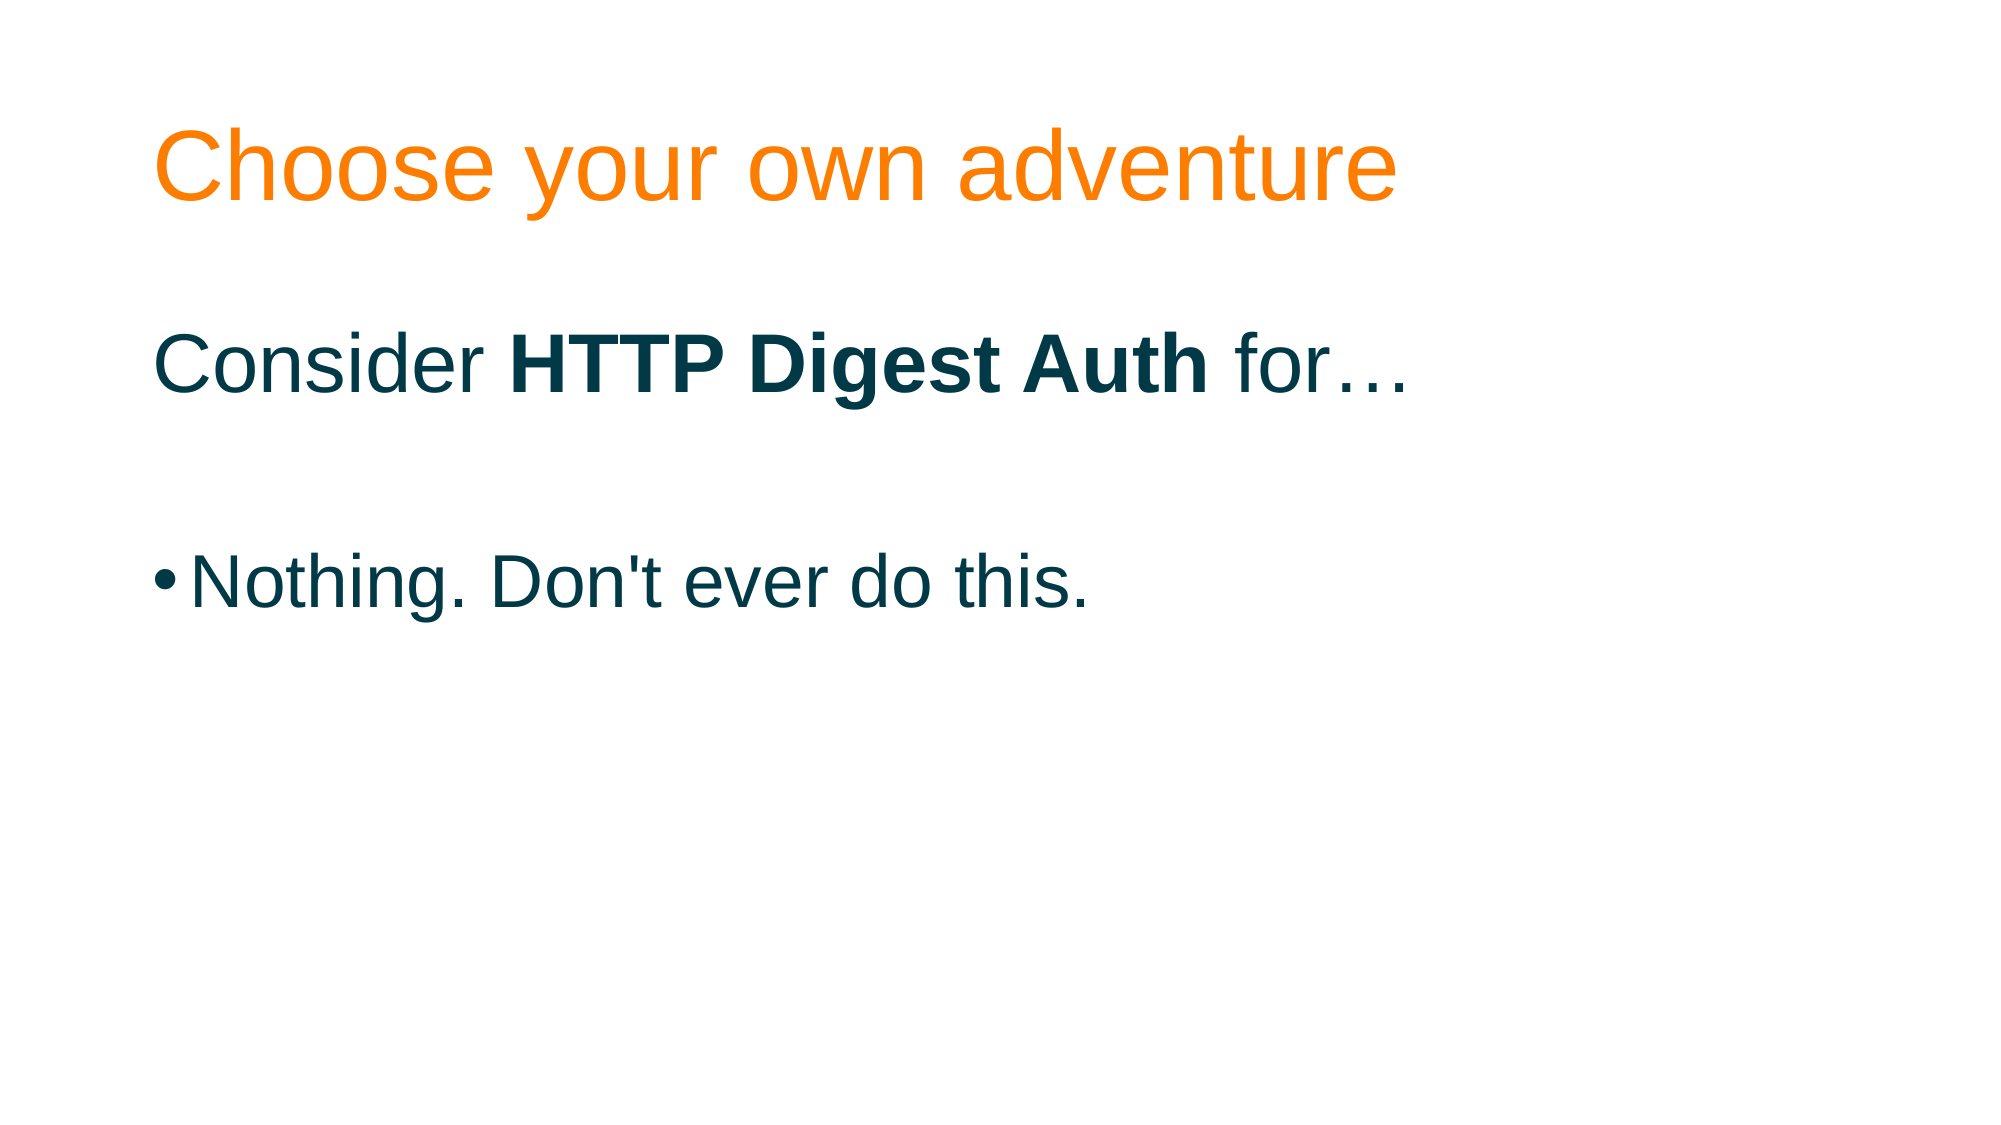

# Choose your own adventure
Consider HTTP Digest Auth for…

Nothing. Don't ever do this.